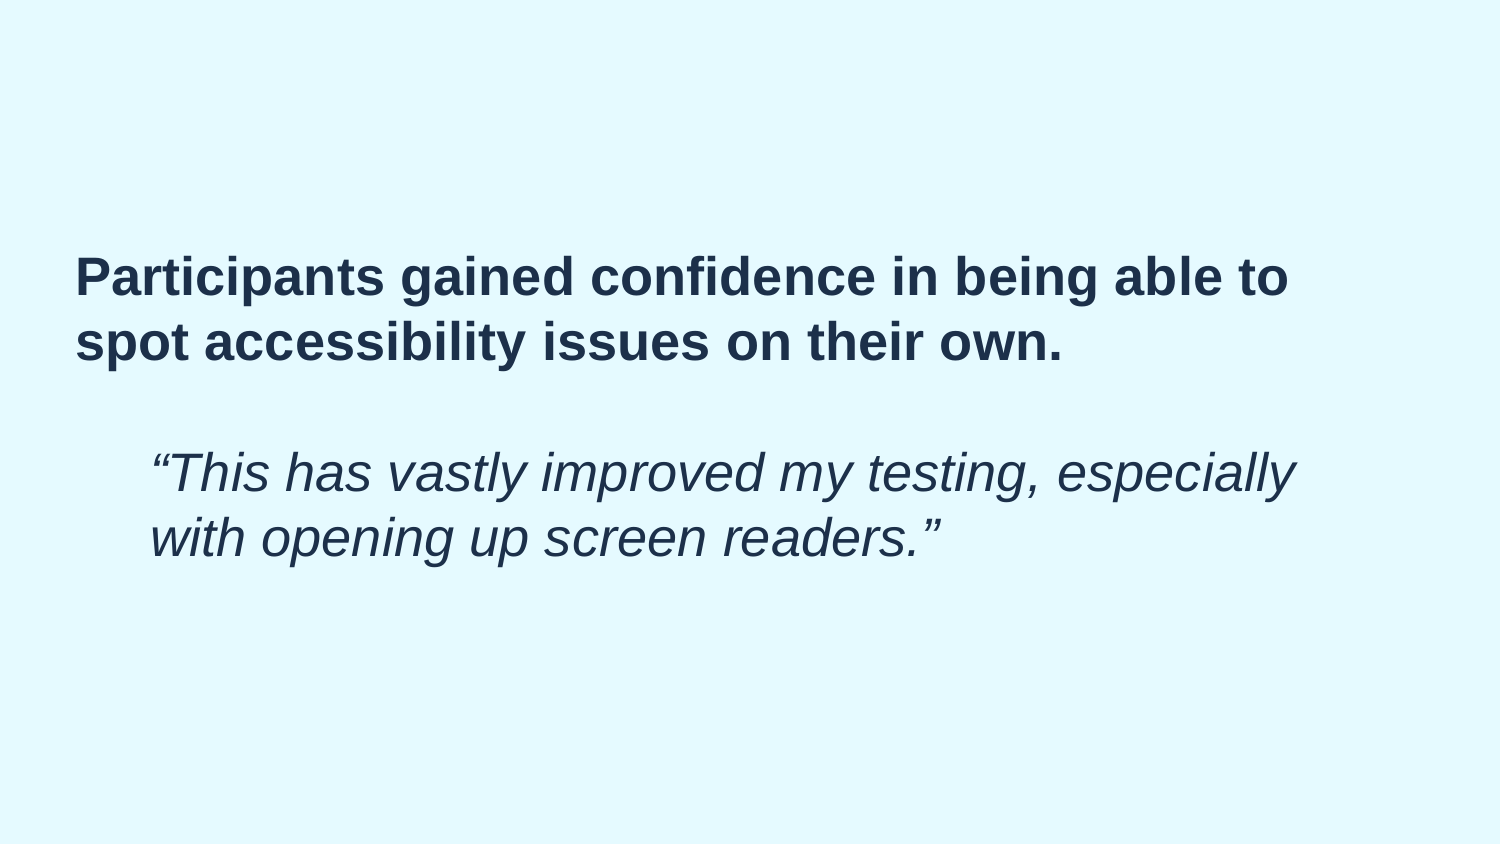

# Participants gained confidence in being able to spot accessibility issues on their own.

“This has vastly improved my testing, especially with opening up screen readers.”